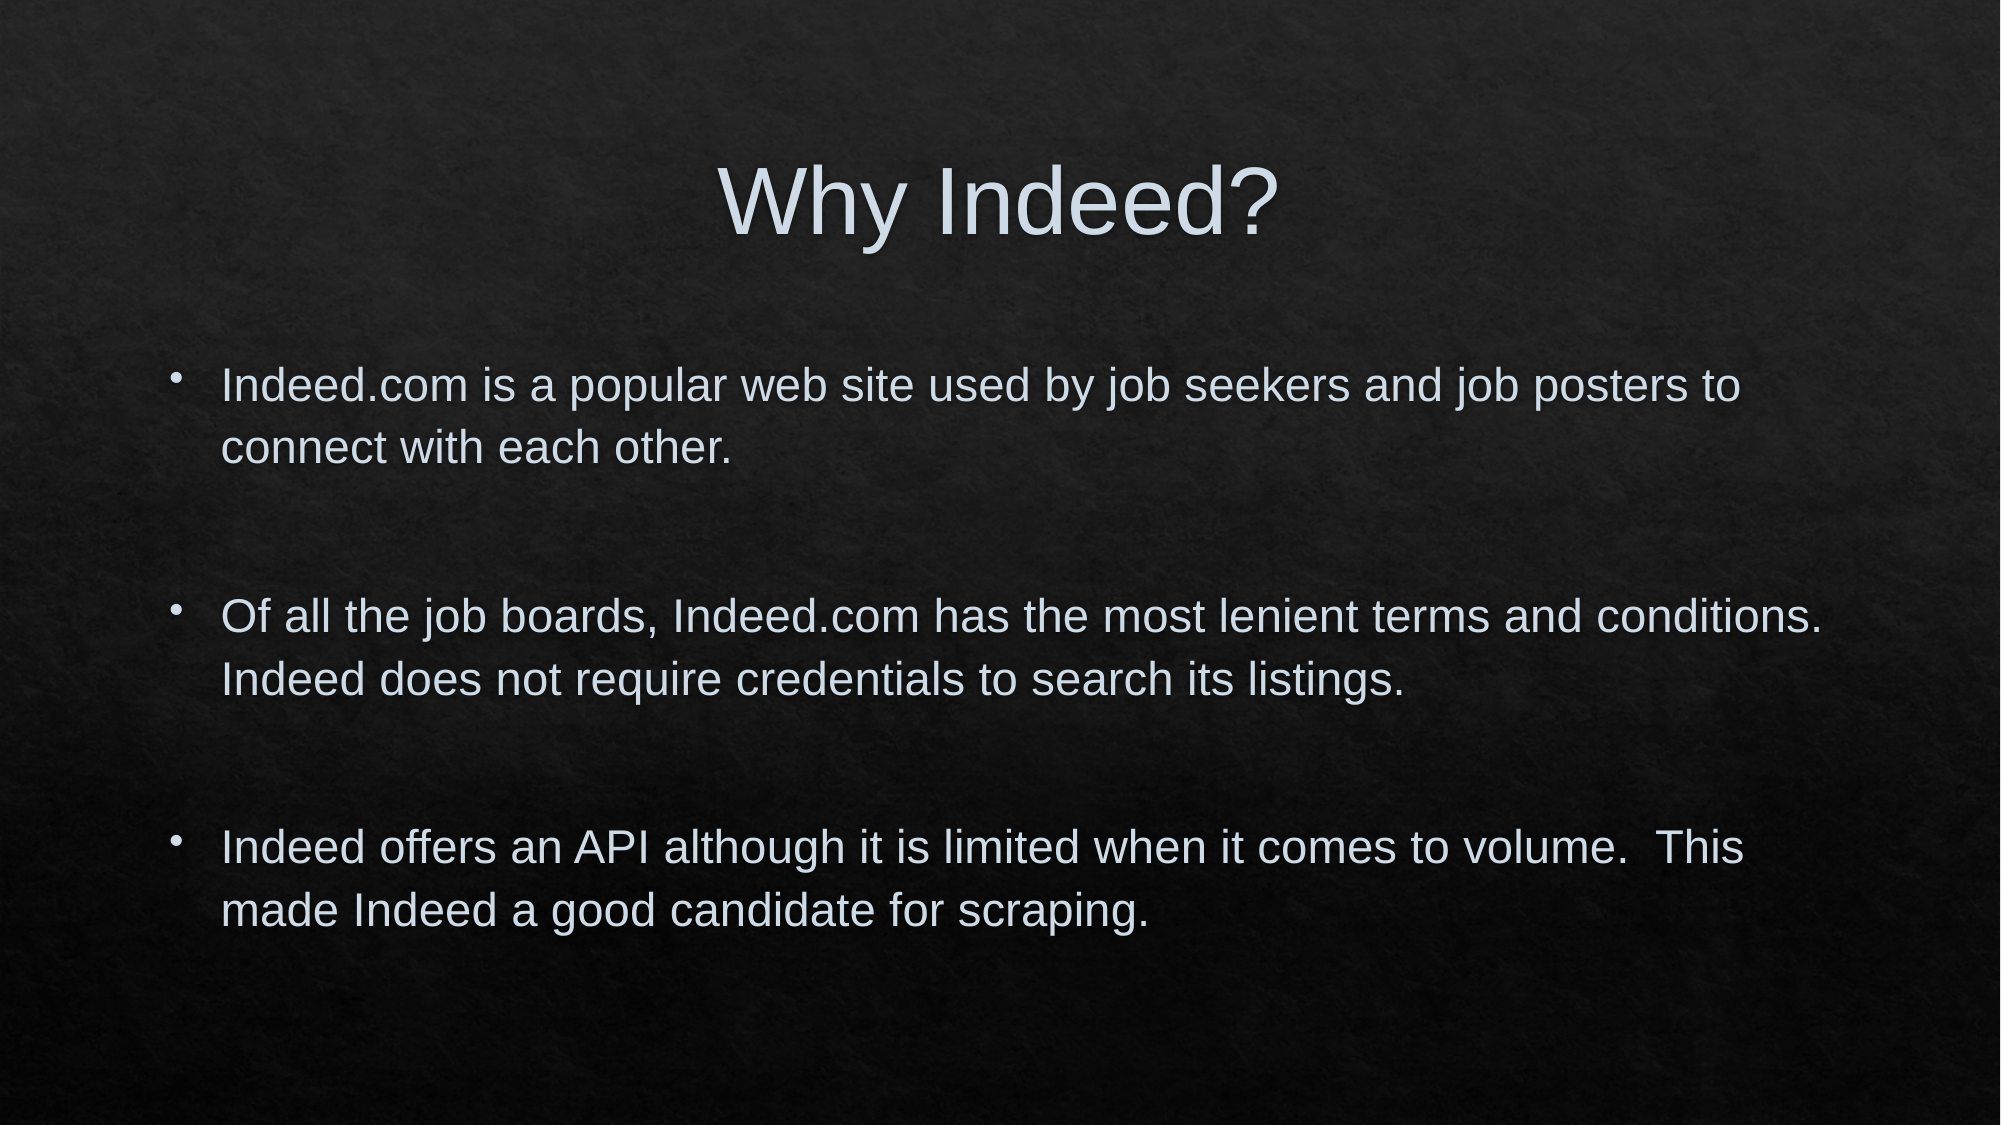

# Why Indeed?
Indeed.com is a popular web site used by job seekers and job posters to connect with each other.

Of all the job boards, Indeed.com has the most lenient terms and conditions. Indeed does not require credentials to search its listings.

Indeed offers an API although it is limited when it comes to volume.  This made Indeed a good candidate for scraping.